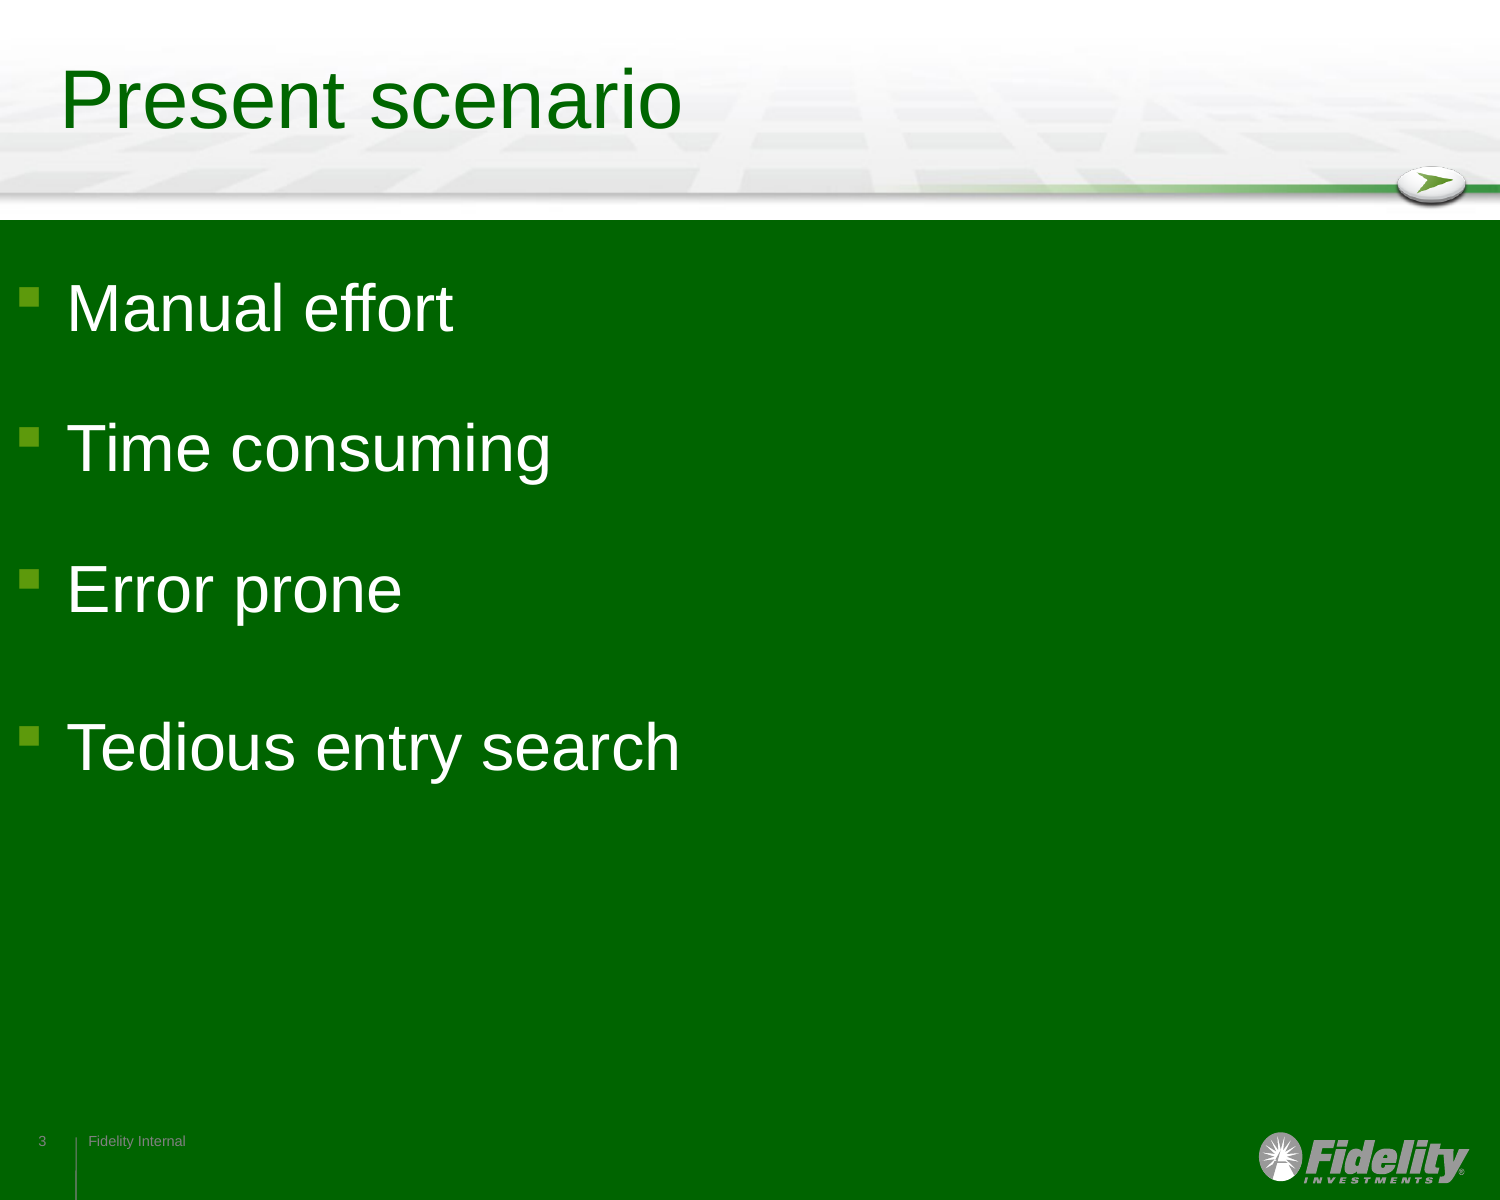

# Present scenario
 Manual effort

 Time consuming

 Error prone

 Tedious entry search